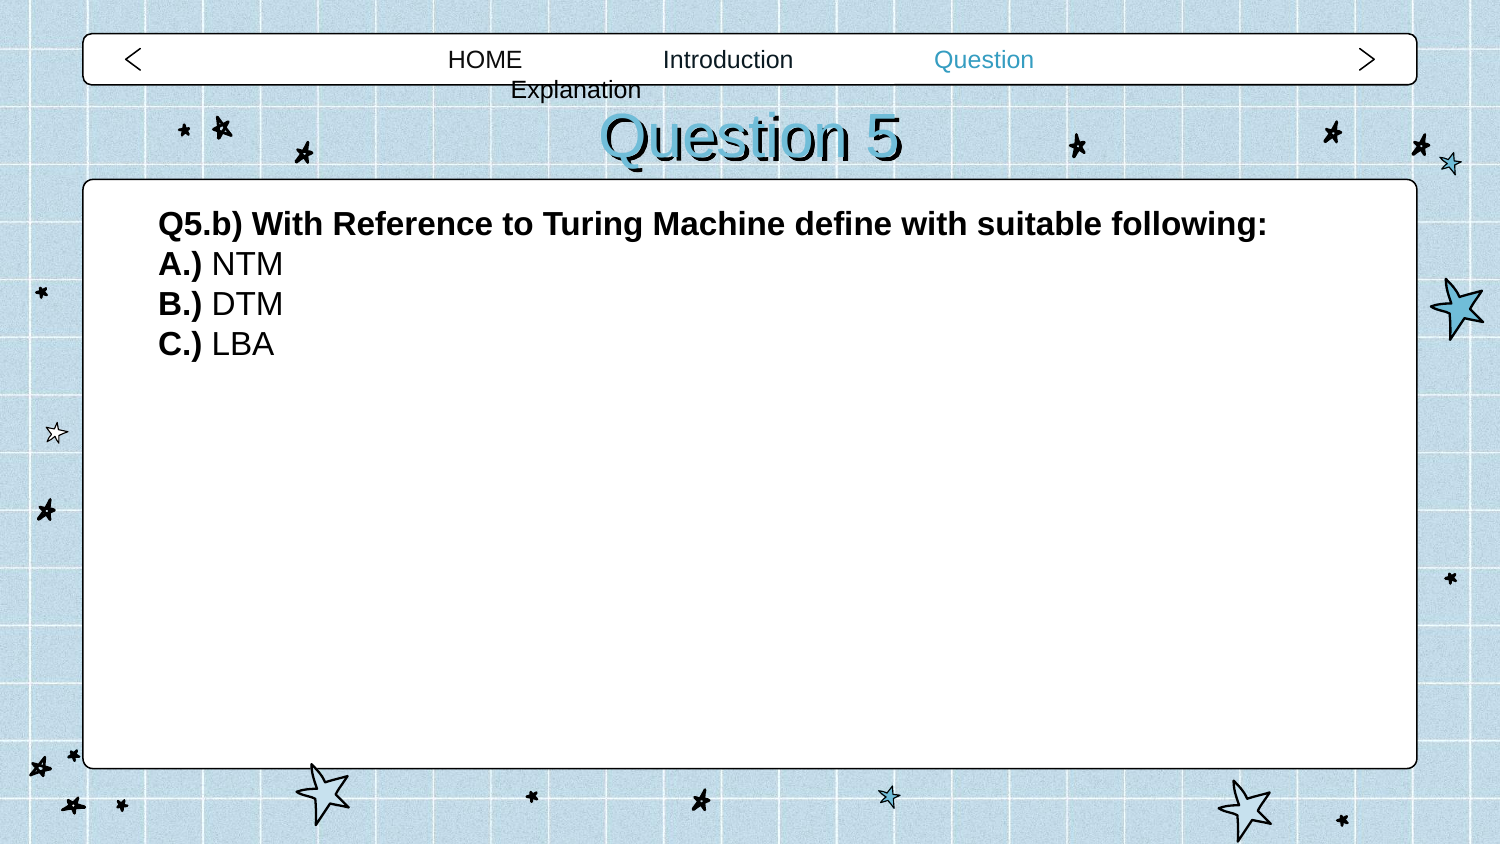

HOME                    Introduction                    Question                    Explanation

# Question 5

Q5.b) With Reference to Turing Machine define with suitable following:
A.) NTM
B.) DTM
C.) LBA